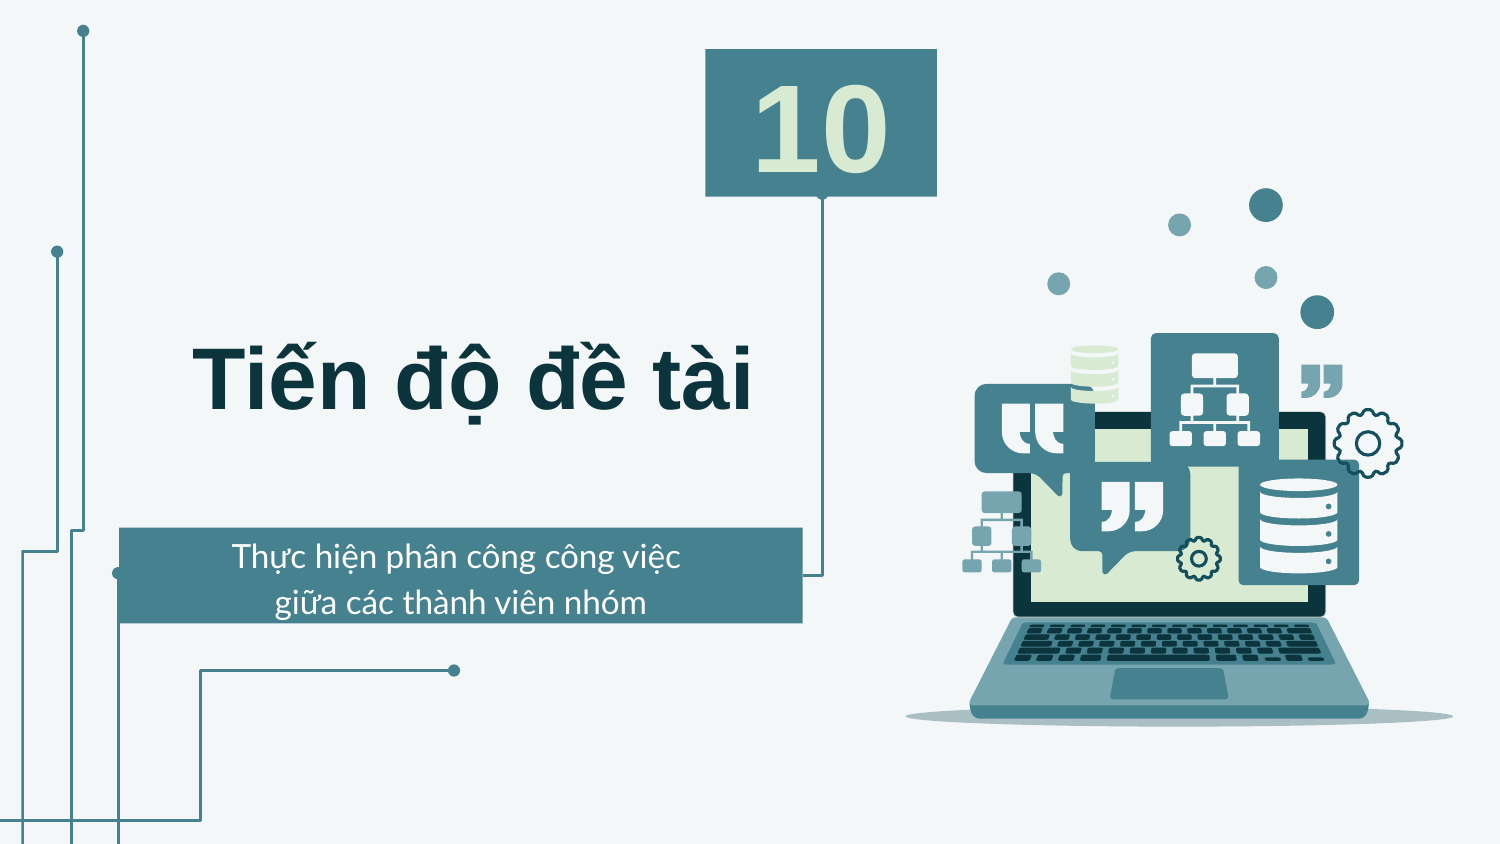

10

# Tiến độ đề tài
Thực hiện phân công công việc
giữa các thành viên nhóm